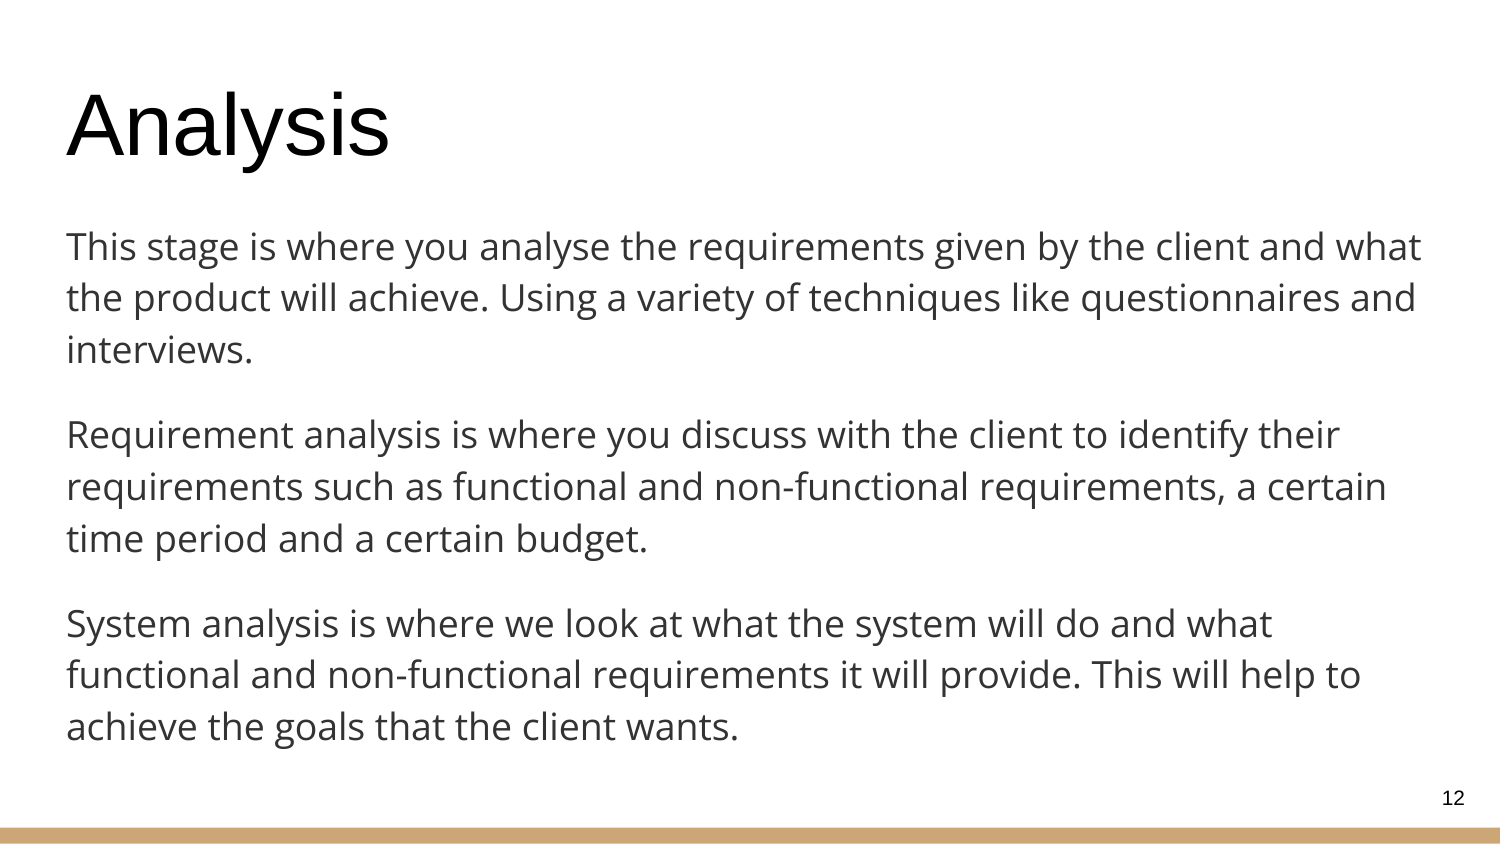

# Analysis
This stage is where you analyse the requirements given by the client and what the product will achieve. Using a variety of techniques like questionnaires and interviews.
Requirement analysis is where you discuss with the client to identify their requirements such as functional and non-functional requirements, a certain time period and a certain budget.
System analysis is where we look at what the system will do and what functional and non-functional requirements it will provide. This will help to achieve the goals that the client wants.

12